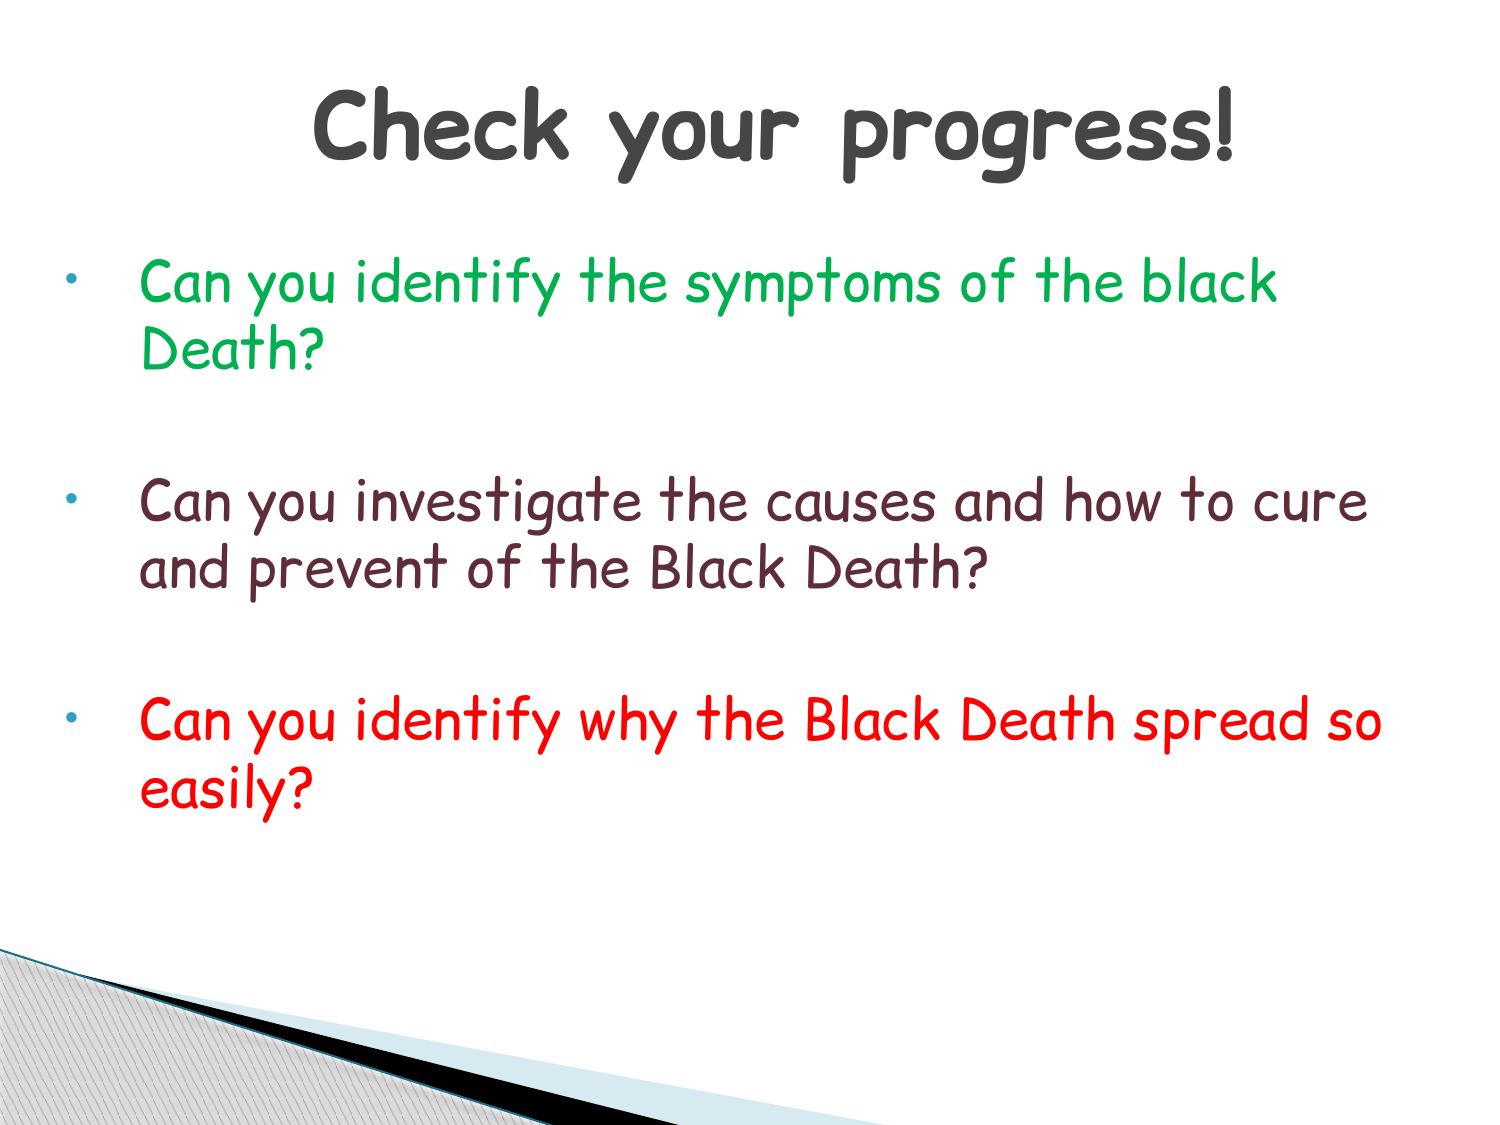

Check your progress!
Can you identify the symptoms of the black Death?

Can you investigate the causes and how to cure and prevent of the Black Death?

Can you identify why the Black Death spread so easily?